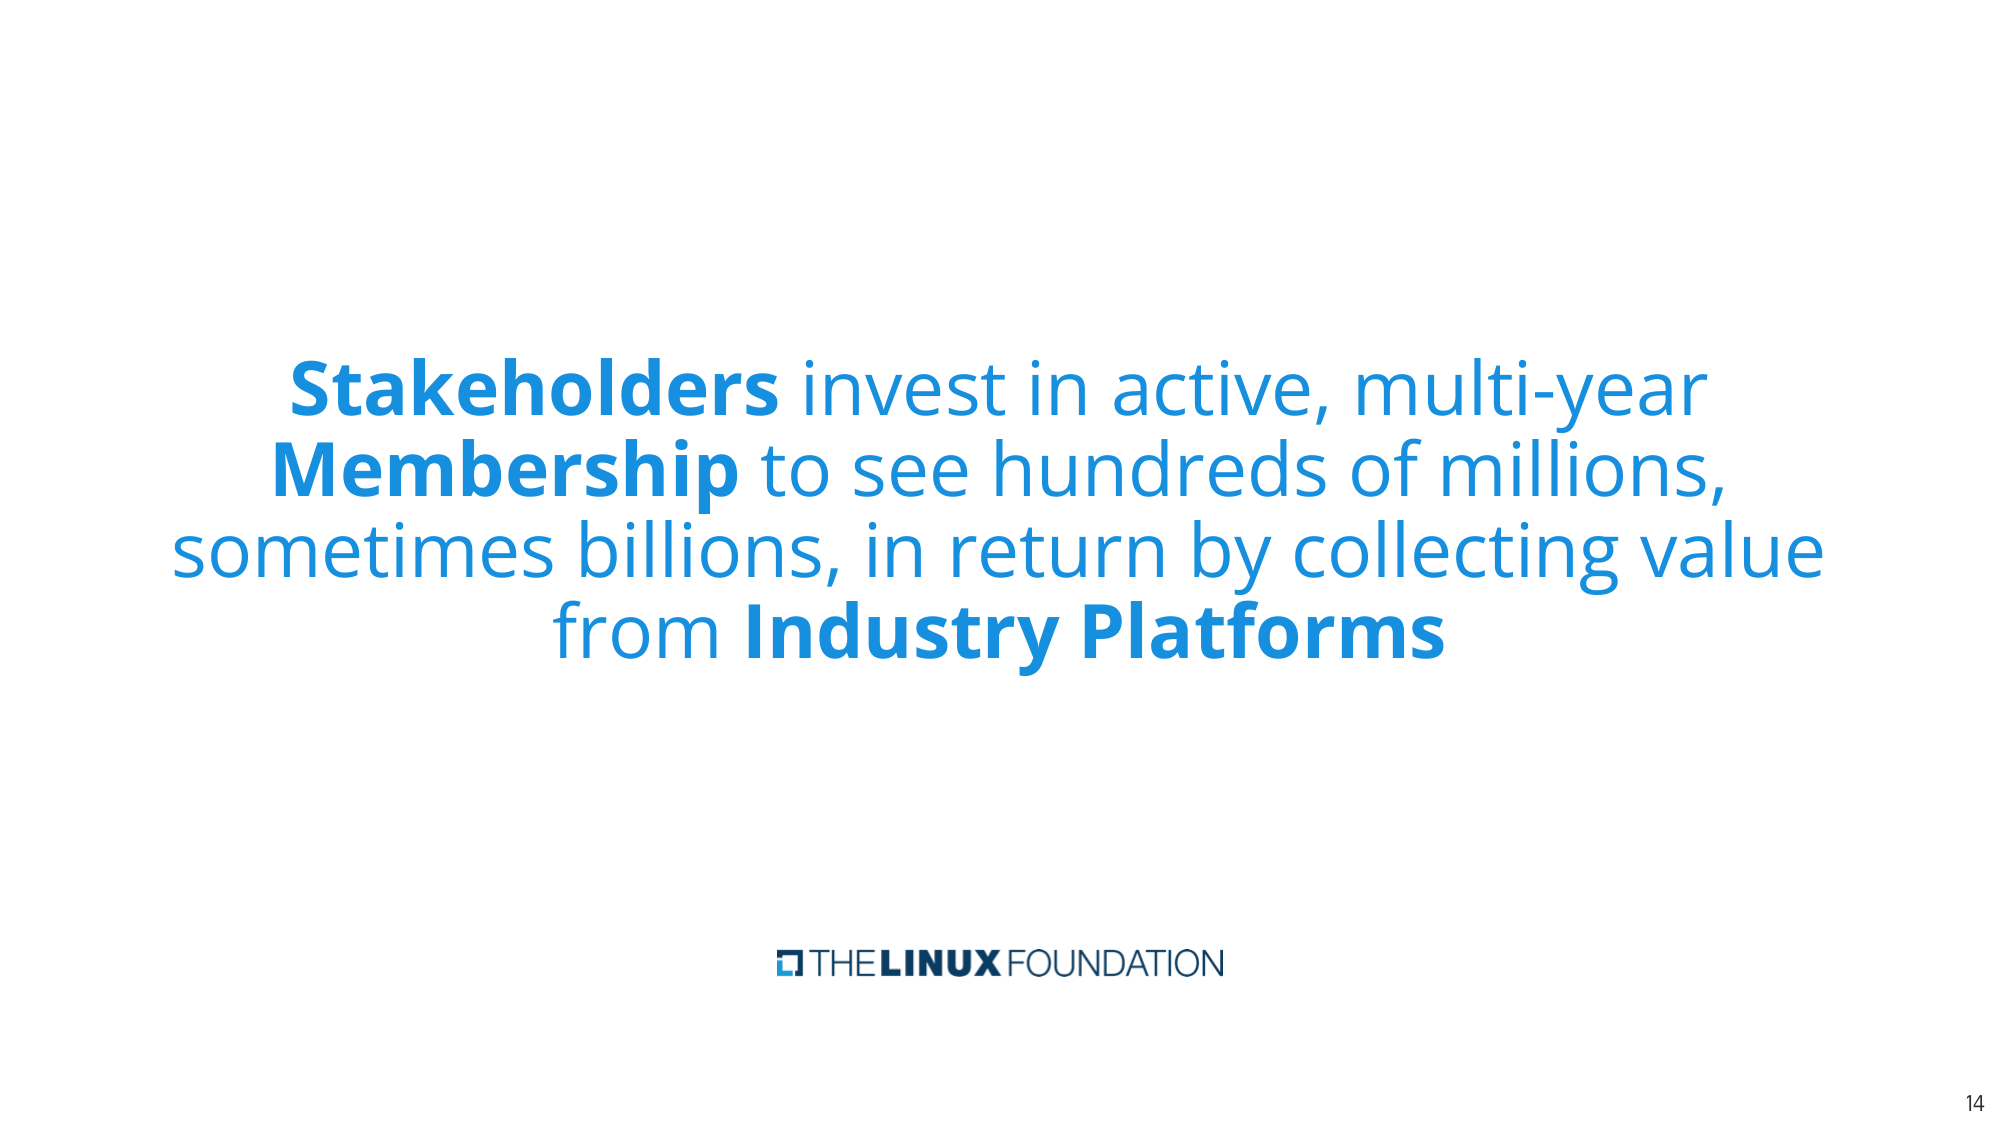

# Stakeholders invest in active, multi-year Membership to see hundreds of millions, sometimes billions, in return by collecting value from Industry Platforms
14